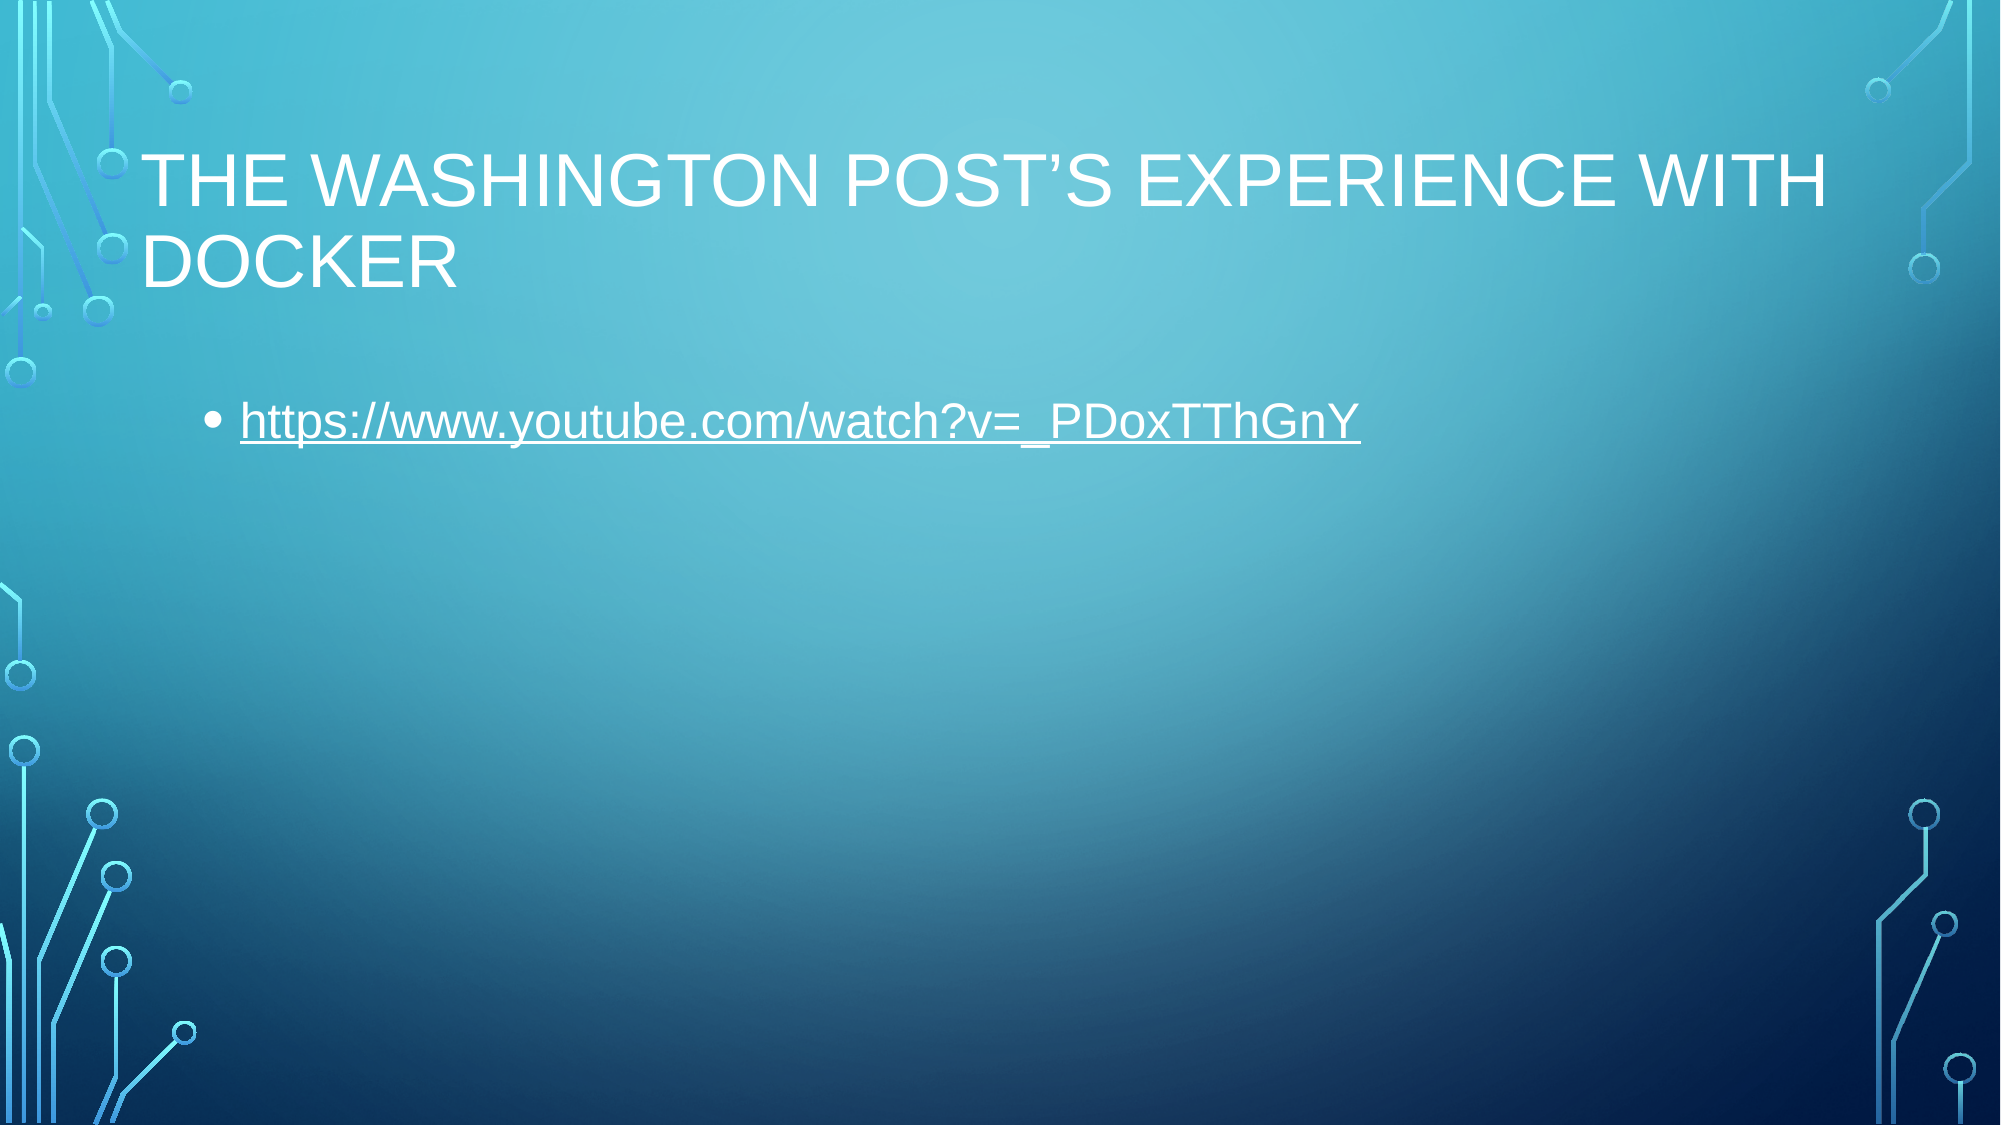

# The Washington Post’s Experience with Docker
https://www.youtube.com/watch?v=_PDoxTThGnY